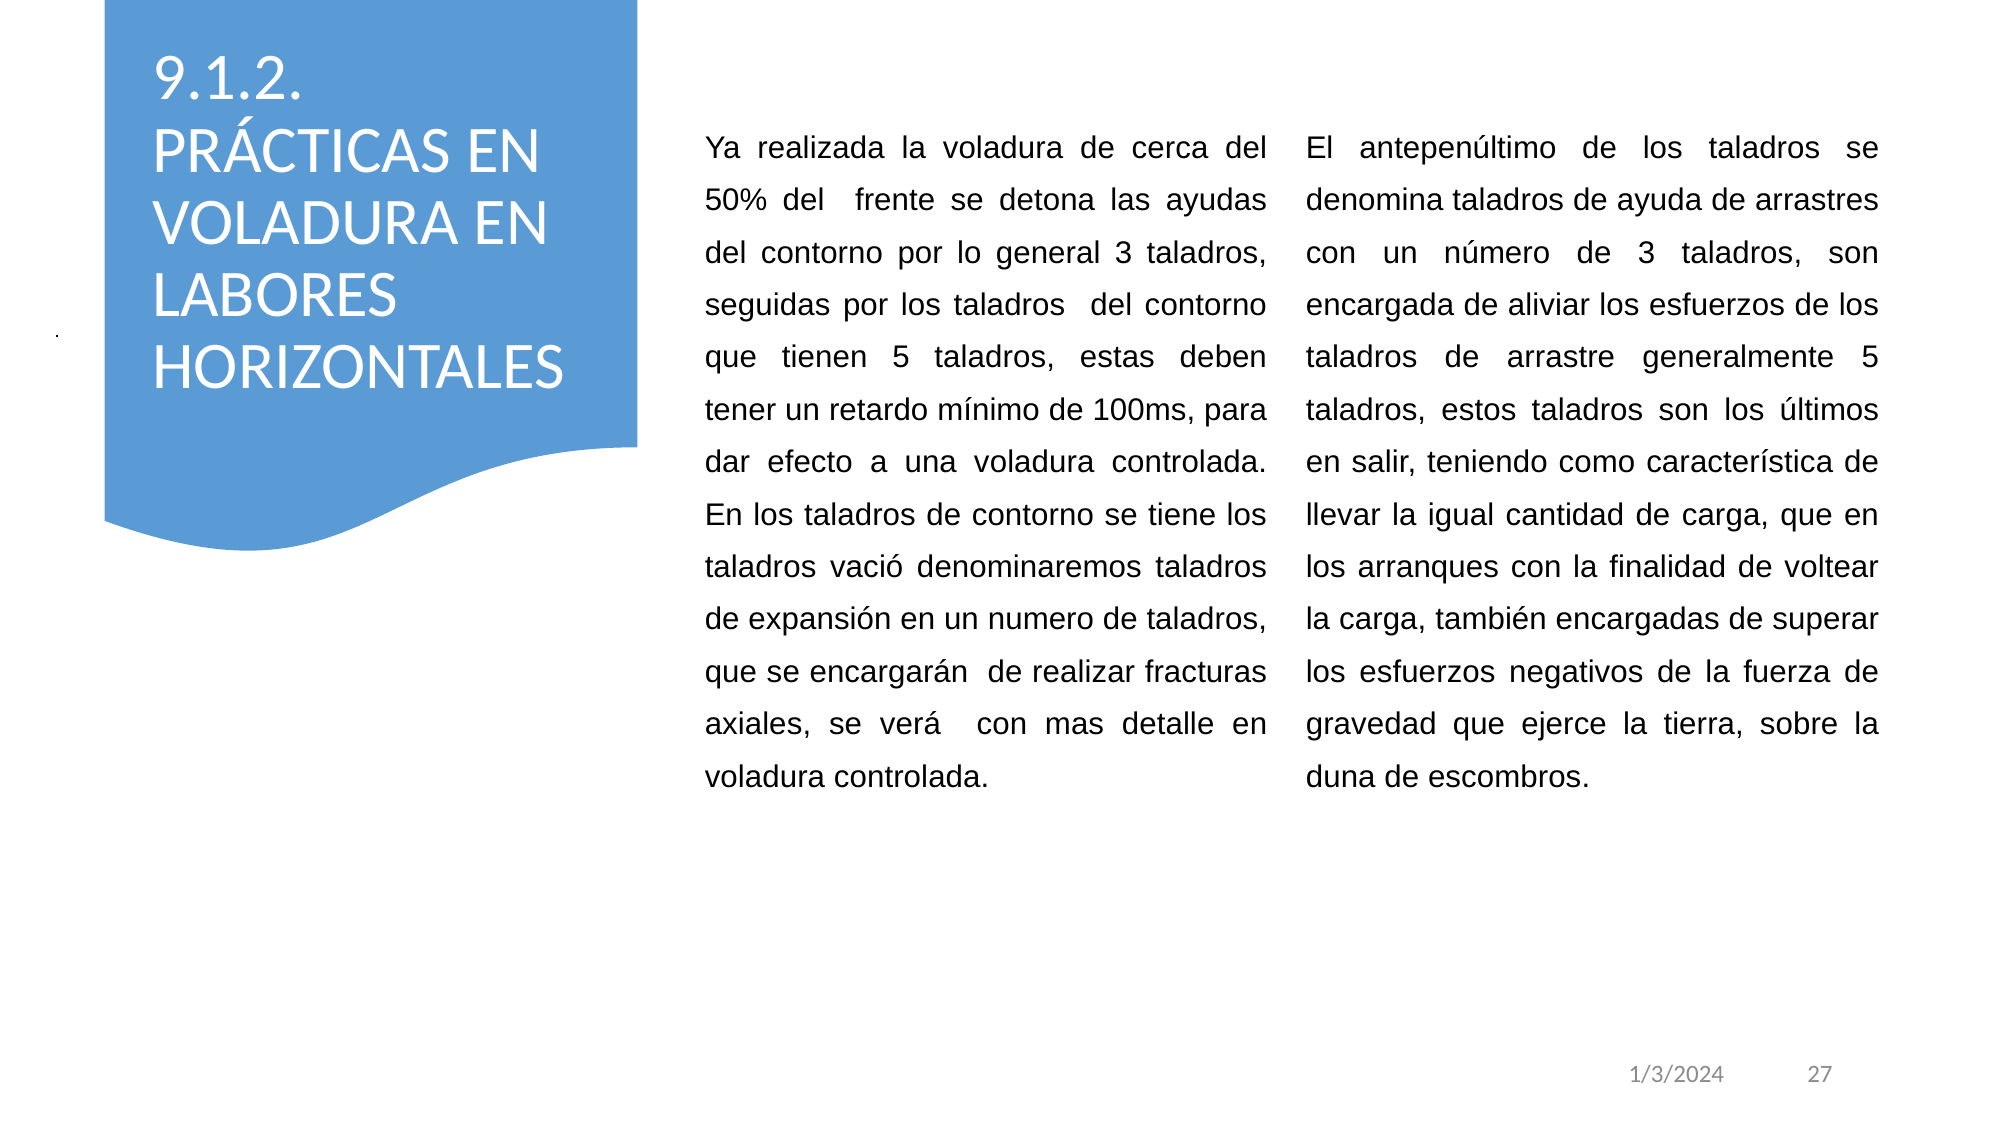

9.1.2. PRÁCTICAS EN VOLADURA EN  LABORES HORIZONTALES
Ya realizada la voladura de cerca del 50% del  frente se detona las ayudas del contorno por lo general 3 taladros, seguidas por los taladros  del contorno que tienen 5 taladros, estas deben tener un retardo mínimo de 100ms, para dar efecto a una voladura controlada. En los taladros de contorno se tiene los taladros vació denominaremos taladros de expansión en un numero de taladros, que se encargarán  de realizar fracturas axiales, se verá  con mas detalle en voladura controlada.

El antepenúltimo de los taladros se denomina taladros de ayuda de arrastres con un número de 3 taladros, son encargada de aliviar los esfuerzos de los taladros de arrastre generalmente 5 taladros, estos taladros son los últimos en salir, teniendo como característica de llevar la igual cantidad de carga, que en los arranques con la finalidad de voltear la carga, también encargadas de superar los esfuerzos negativos de la fuerza de gravedad que ejerce la tierra, sobre la duna de escombros.

1/3/2024
27